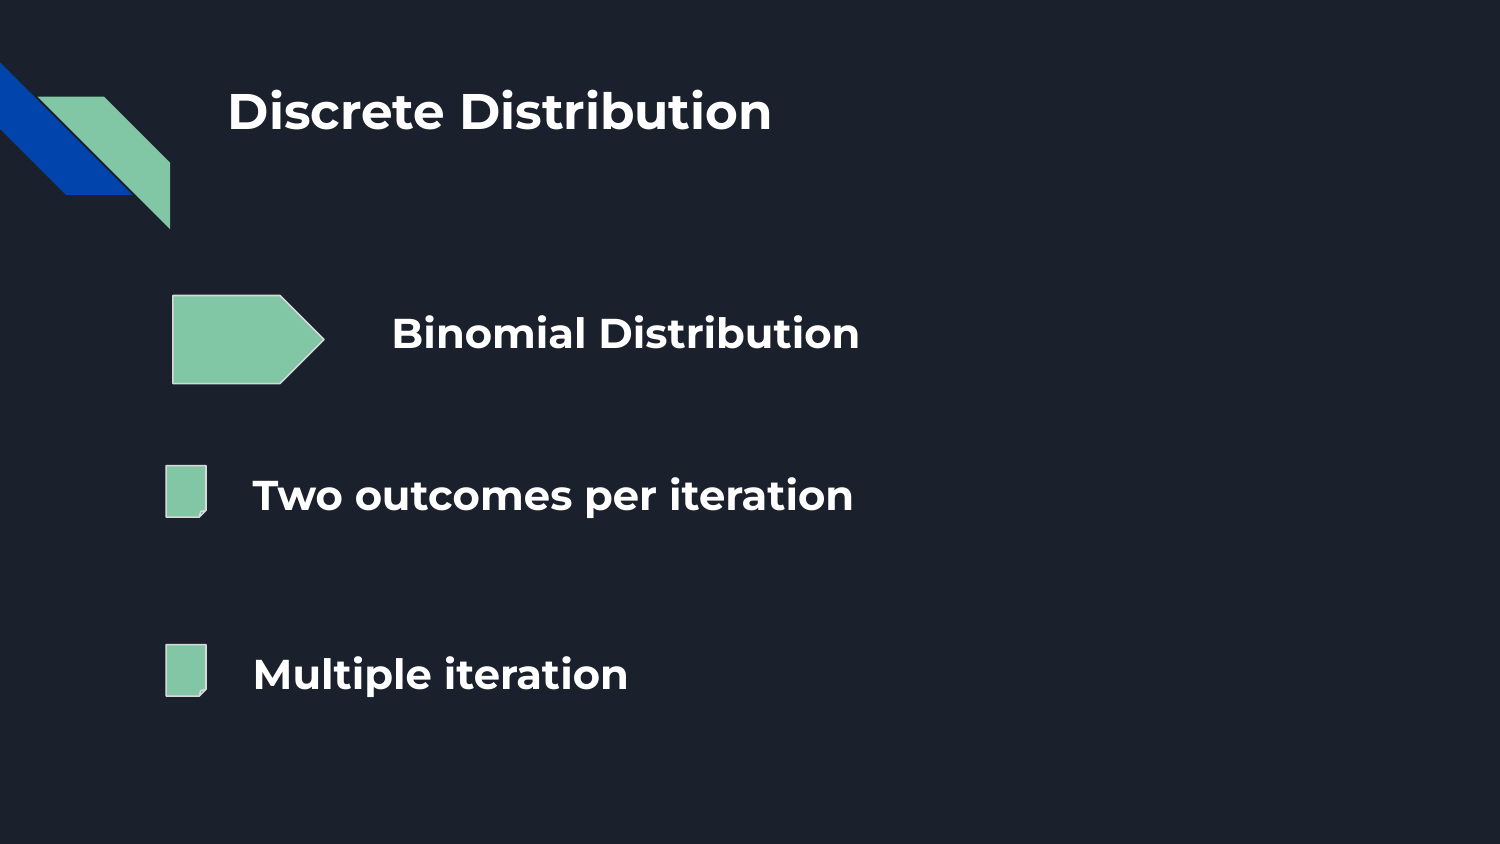

# Discrete Distribution

Binomial Distribution

Two outcomes per iteration

Multiple iteration